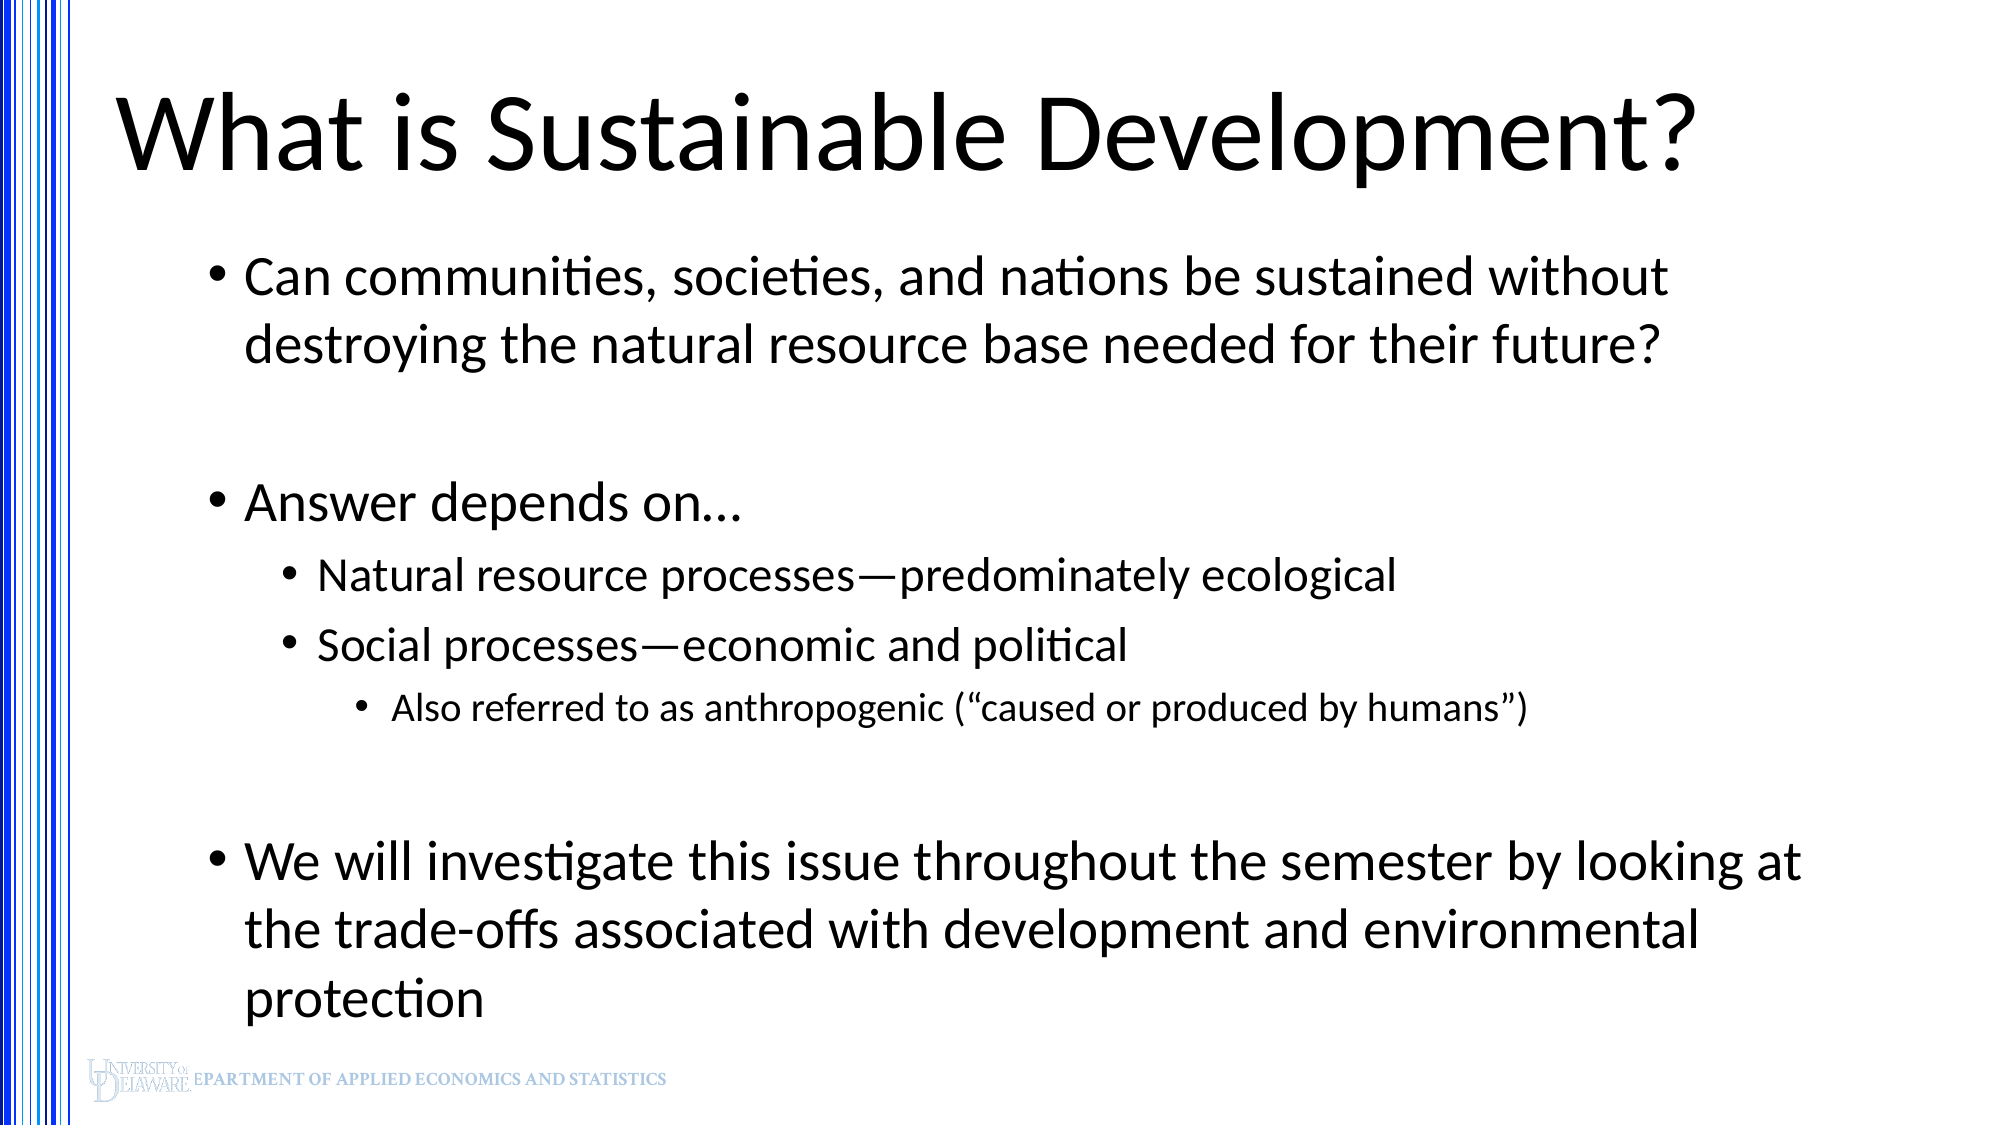

What is Sustainable Development?
Can communities, societies, and nations be sustained without destroying the natural resource base needed for their future?

Answer depends on…
Natural resource processes—predominately ecological
Social processes—economic and political
Also referred to as anthropogenic (“caused or produced by humans”)

We will investigate this issue throughout the semester by looking at the trade-offs associated with development and environmental protection